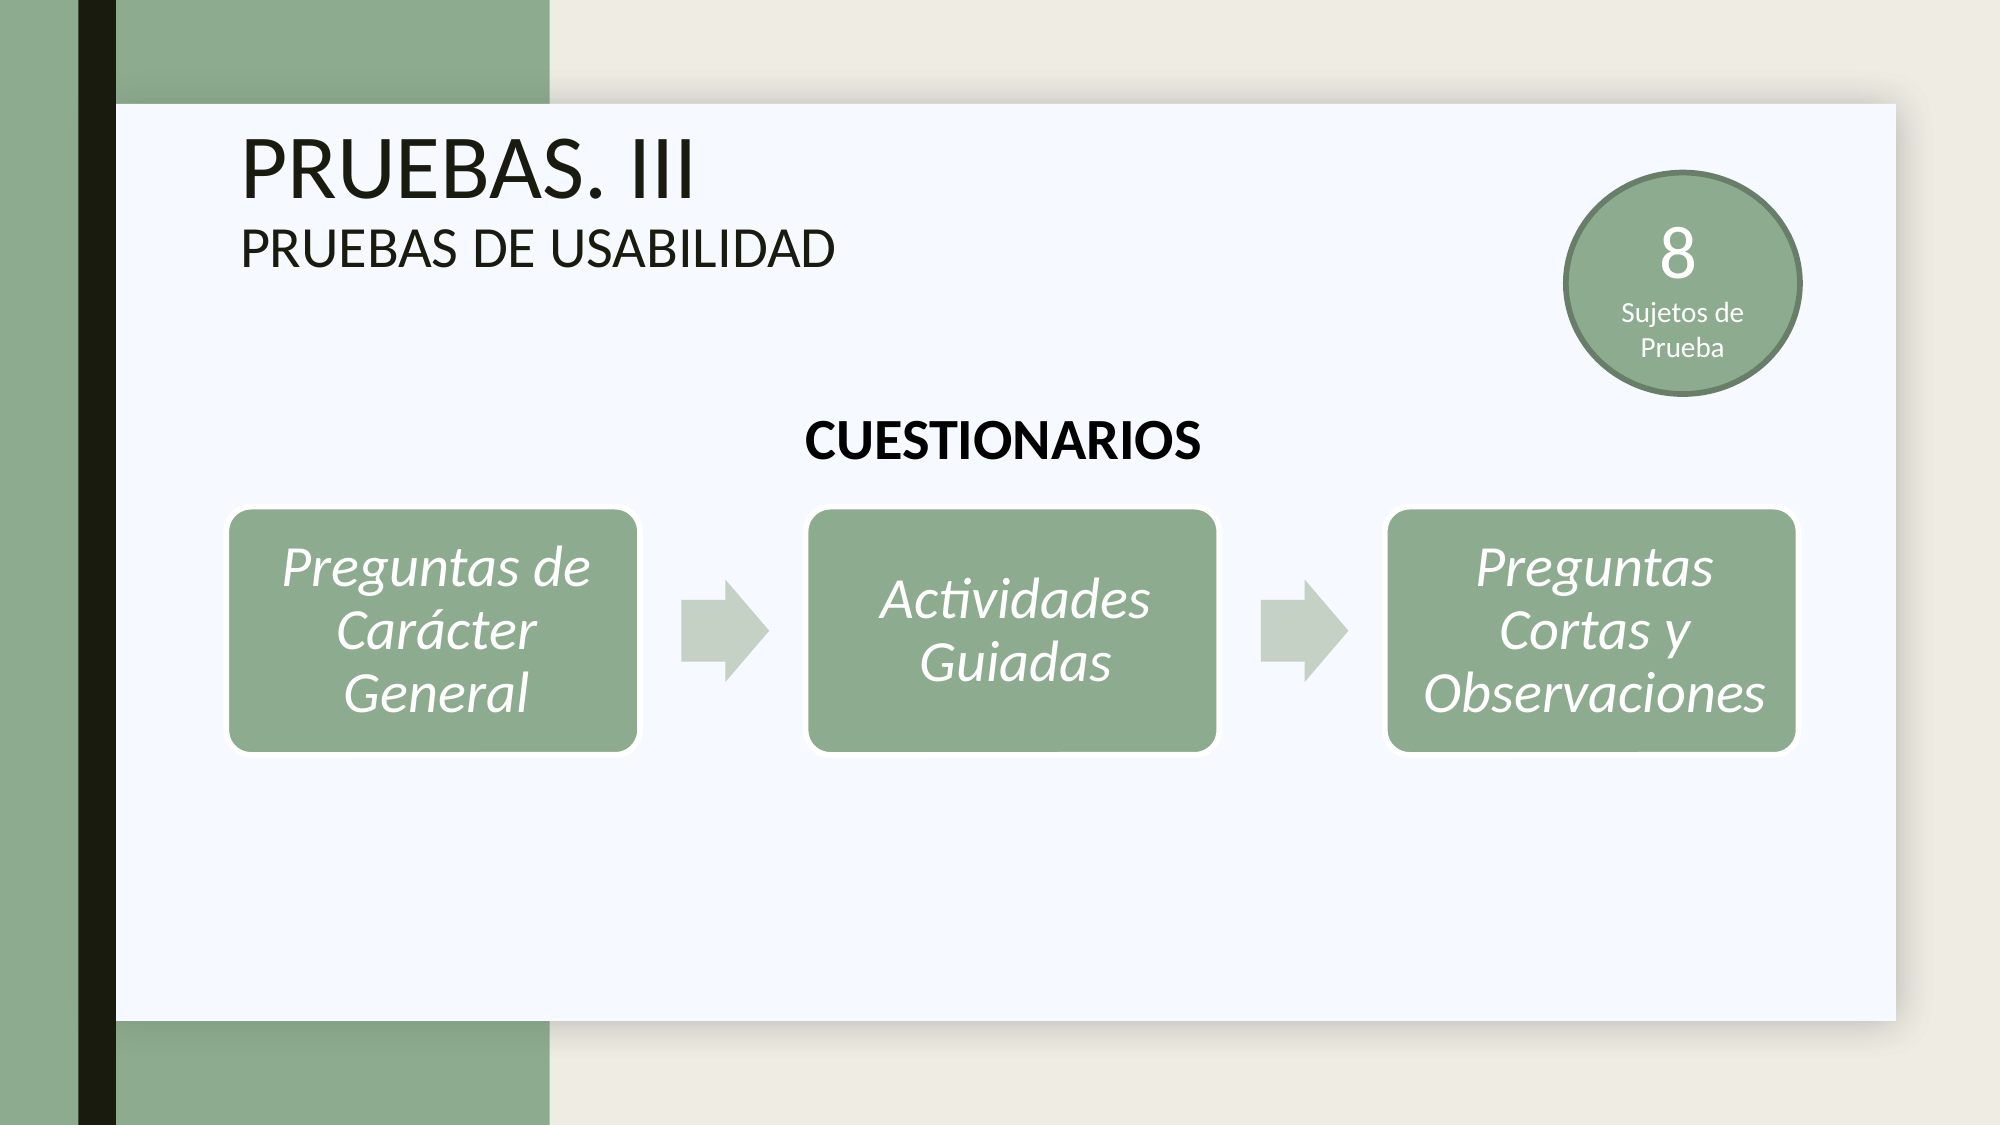

# Pruebas. Iii pruebas de usabilidad
8
Sujetos de Prueba
Preguntas de Carácter General

Actividades Guiadas

Preguntas Cortas y Observaciones
CUESTIONARIOS